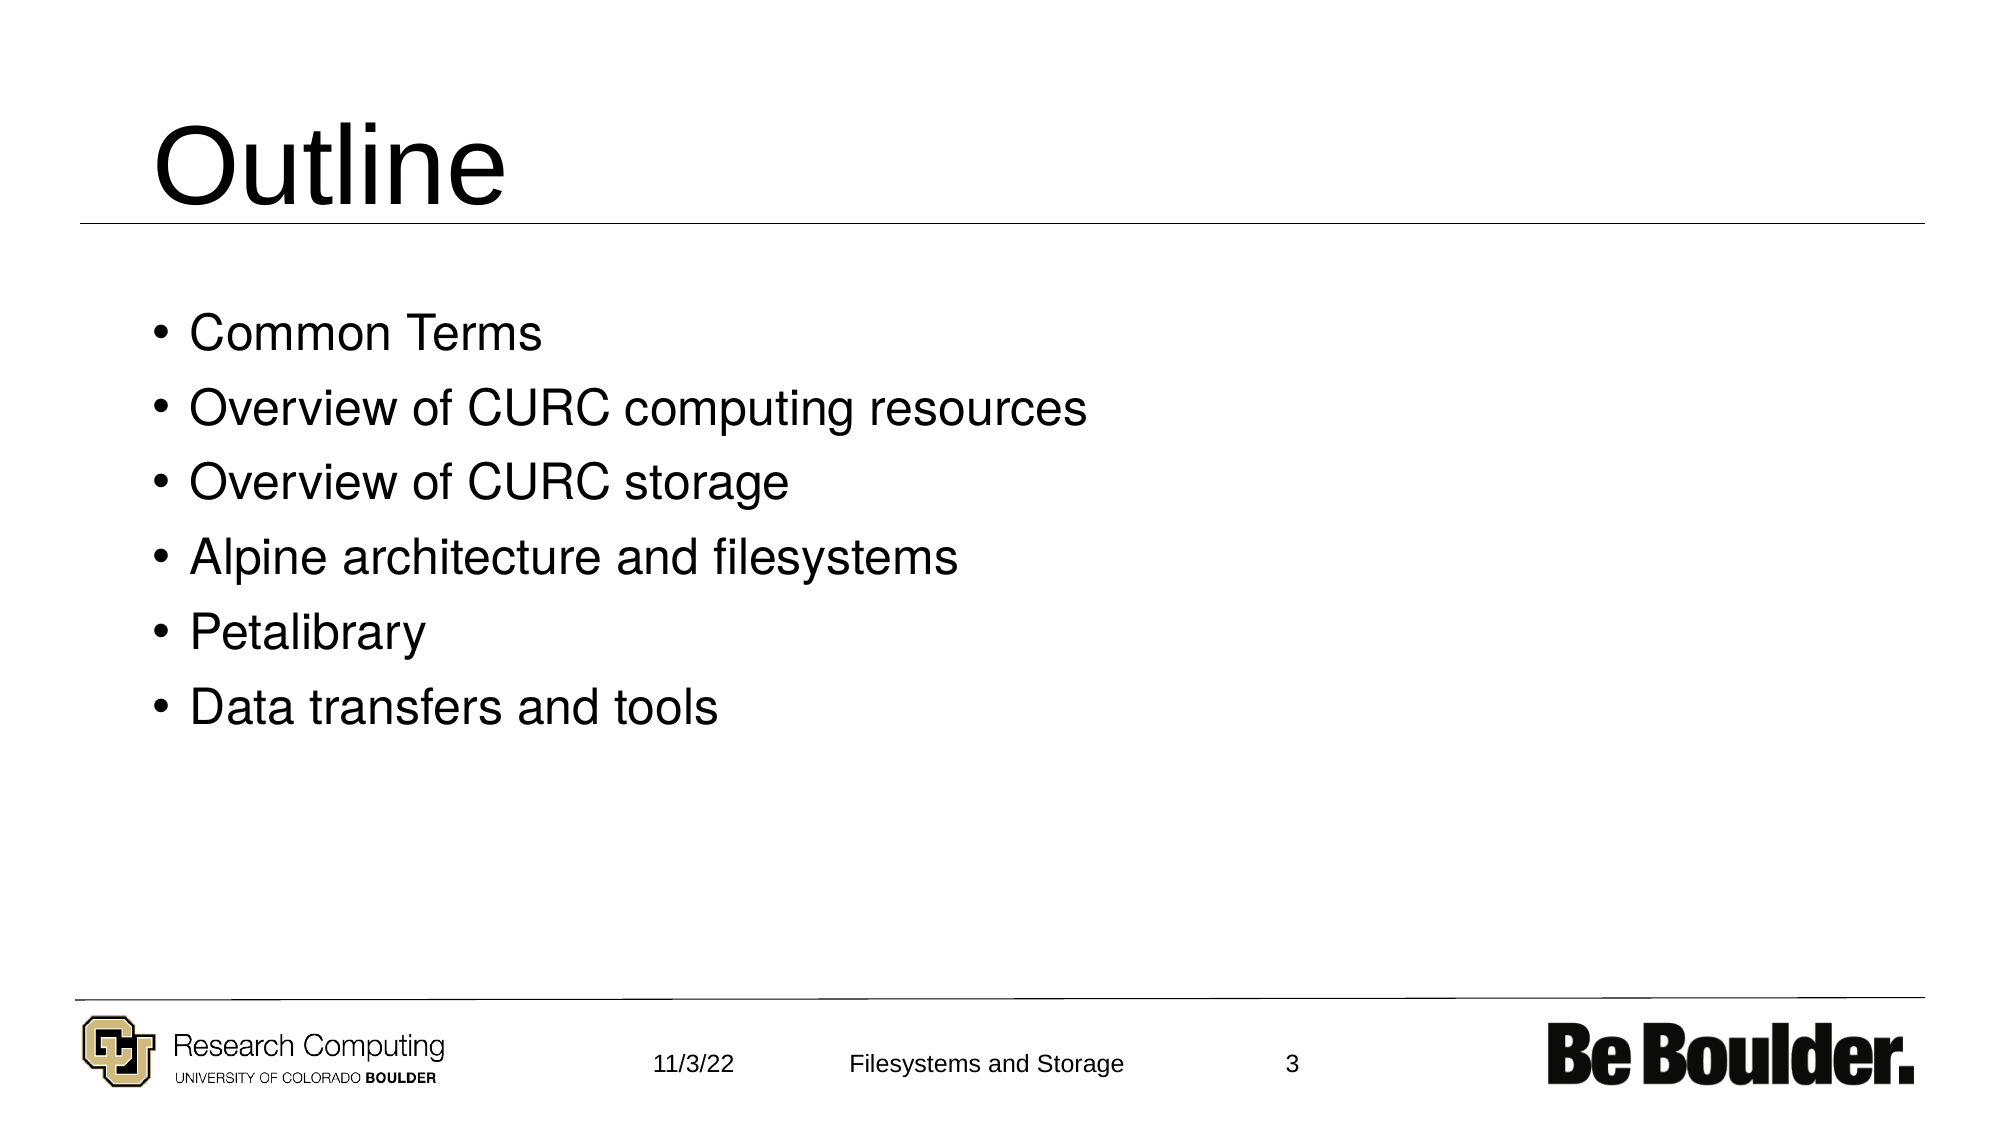

# Outline
Common Terms
Overview of CURC computing resources
Overview of CURC storage
Alpine architecture and filesystems
Petalibrary
Data transfers and tools

11/3/22
3
Filesystems and Storage